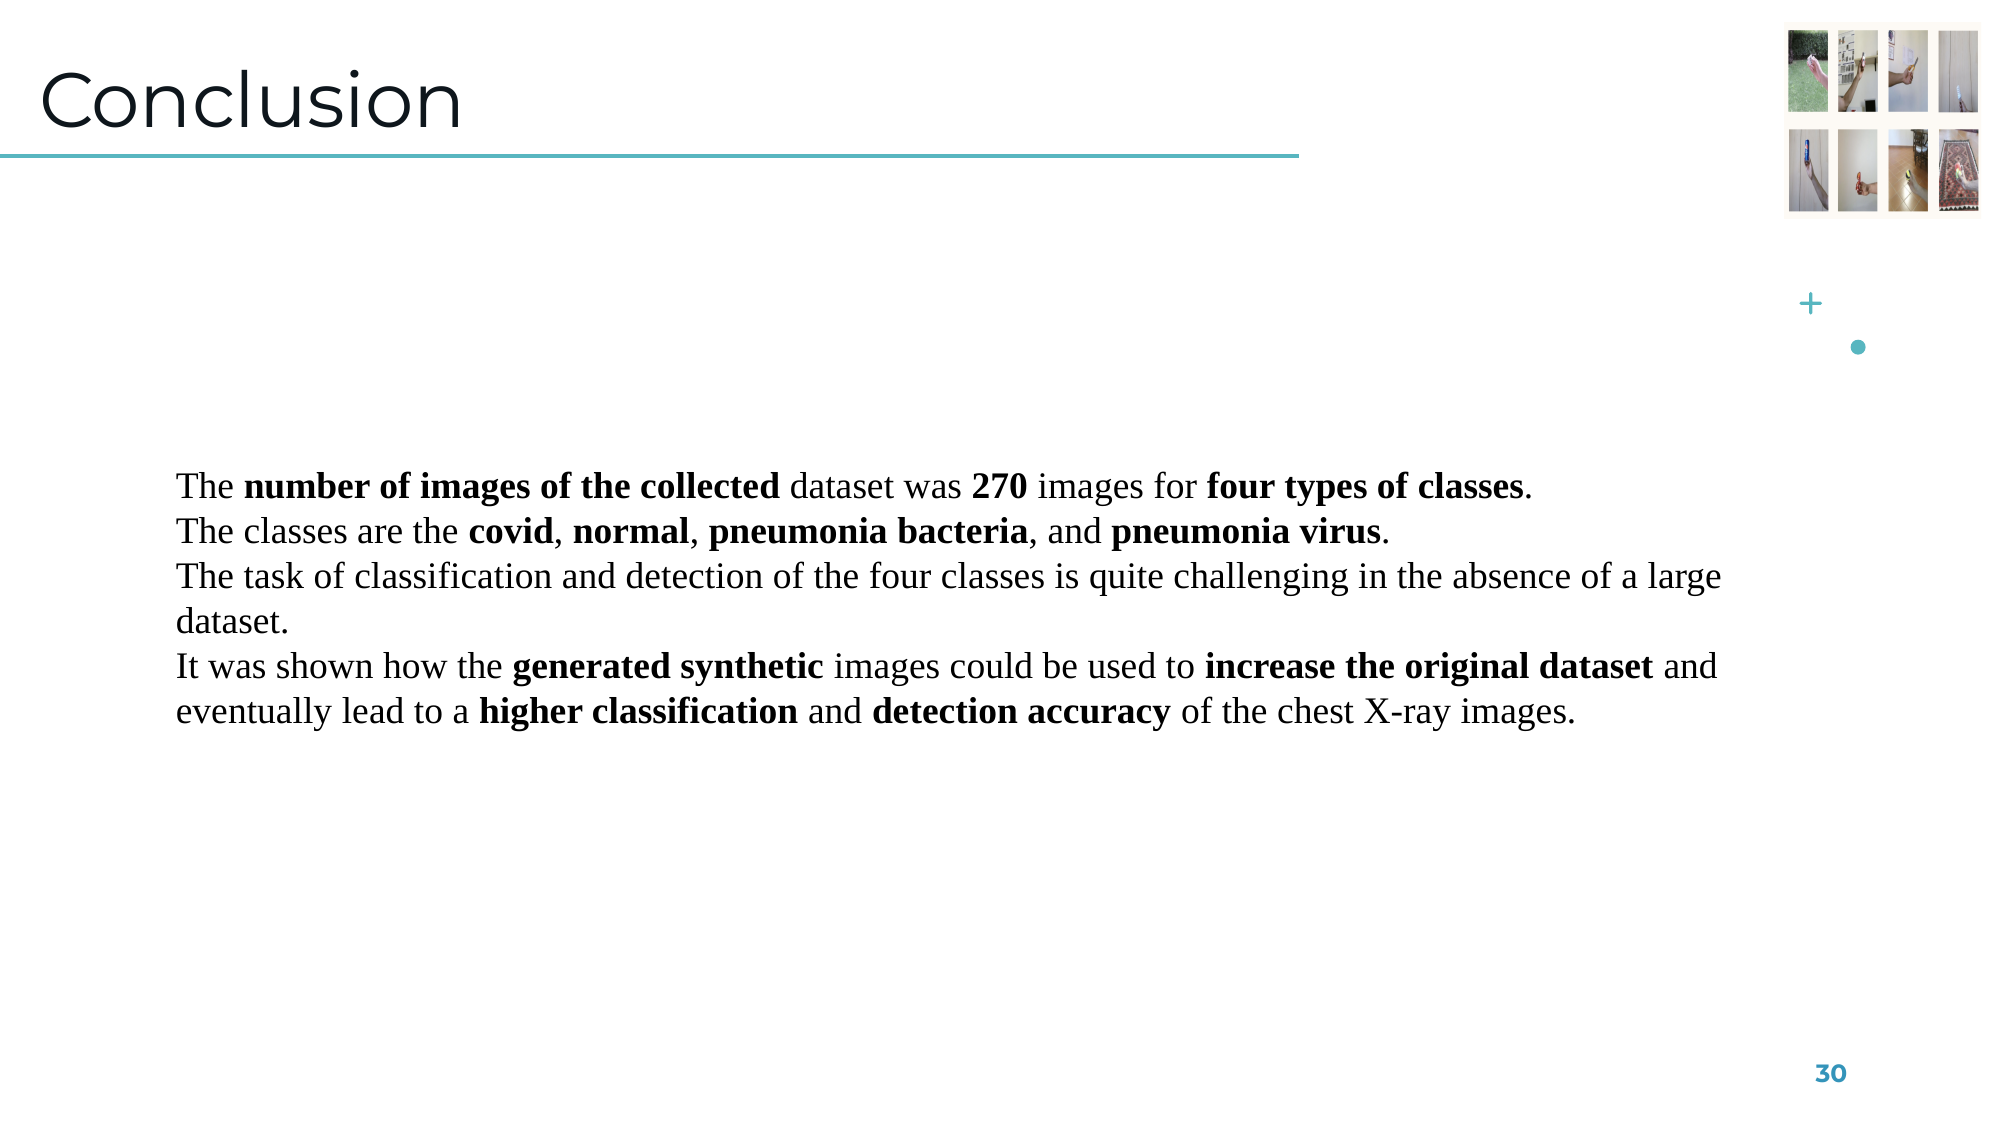

# Conclusion
The number of images of the collected dataset was 270 images for four types of classes.
The classes are the covid, normal, pneumonia bacteria, and pneumonia virus.
The task of classification and detection of the four classes is quite challenging in the absence of a large dataset.
It was shown how the generated synthetic images could be used to increase the original dataset and eventually lead to a higher classification and detection accuracy of the chest X-ray images.
30